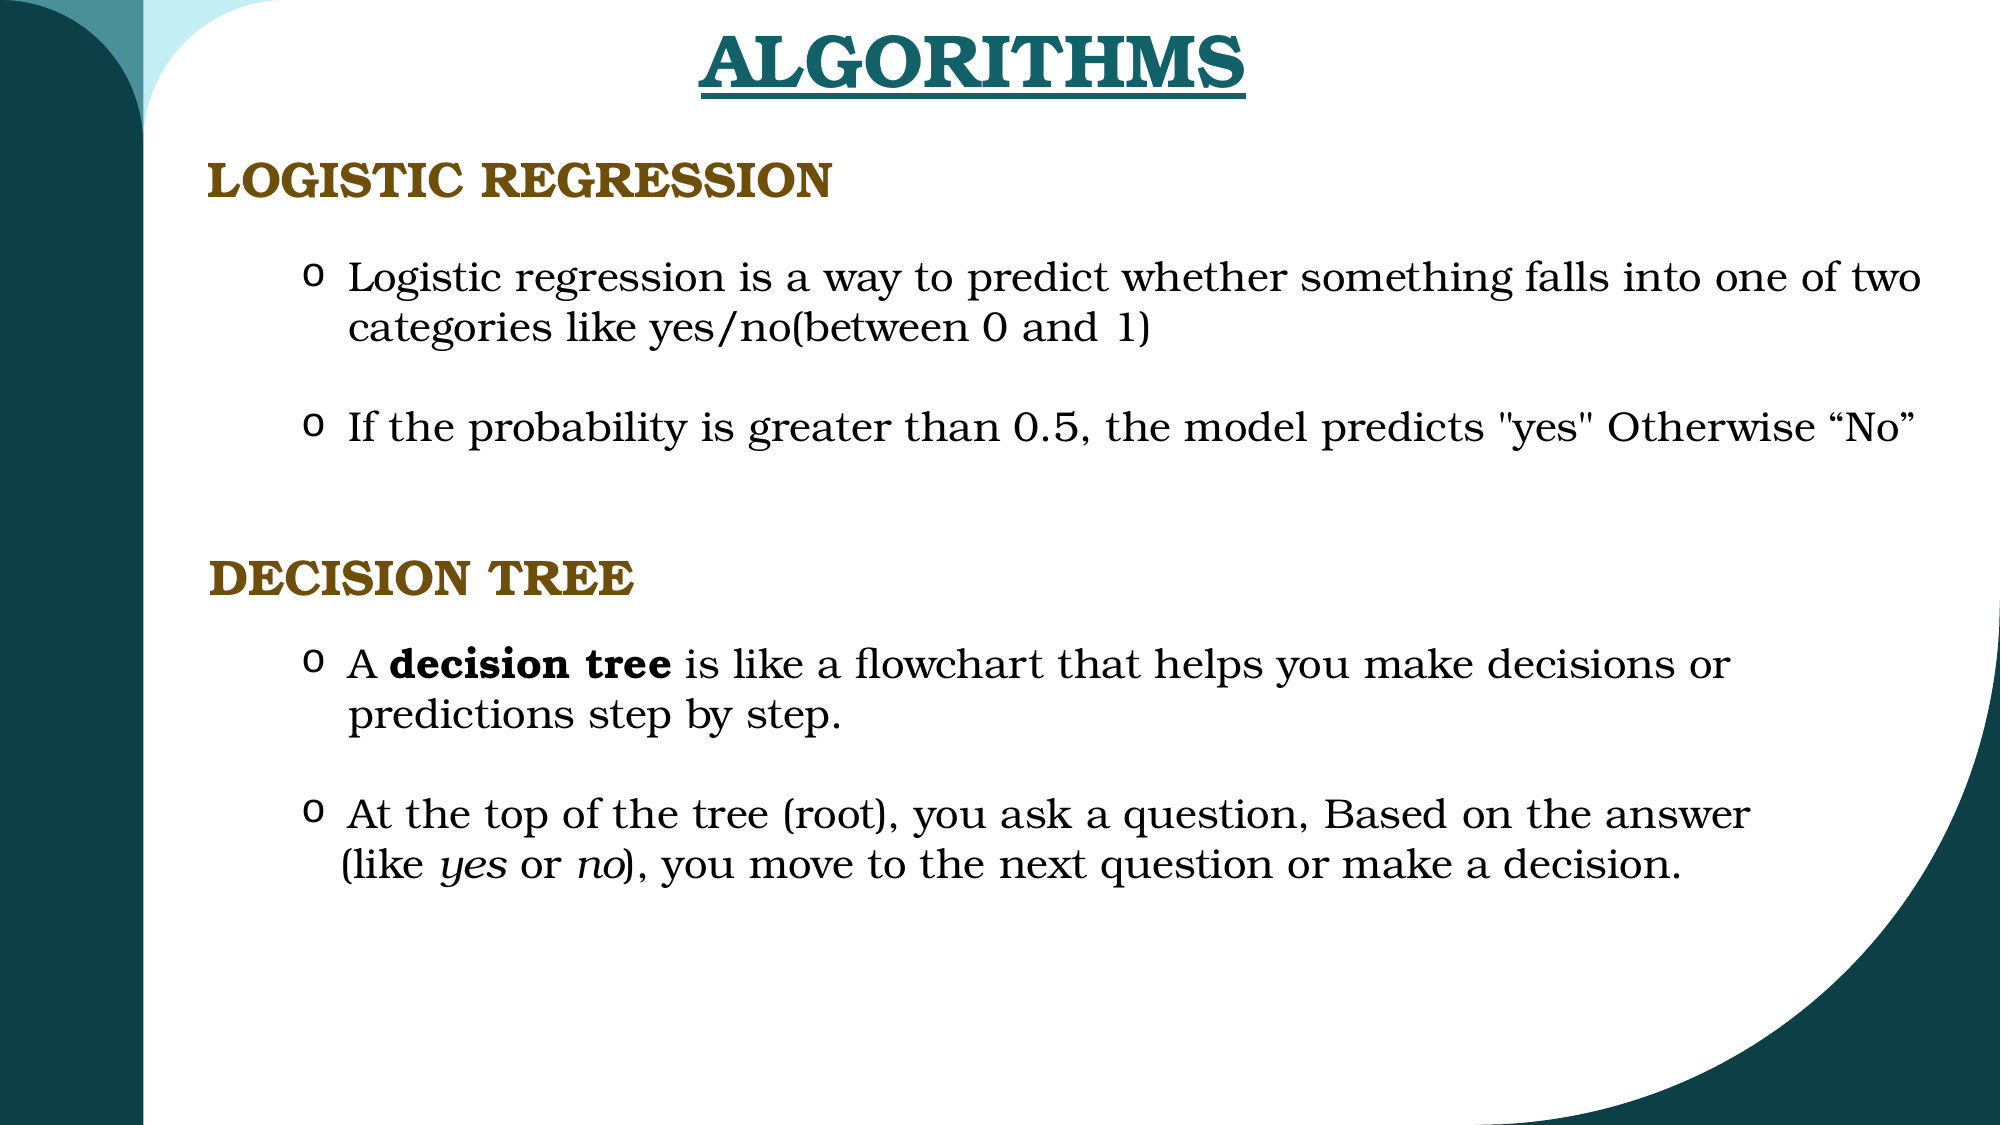

# ALGORITHMS
LOGISTIC REGRESSION

Logistic regression is a way to predict whether something falls into one of two categories like yes/no(between 0 and 1)

If the probability is greater than 0.5, the model predicts "yes" Otherwise “No”

DECISION TREE
A decision tree is like a flowchart that helps you make decisions or predictions step by step.

At the top of the tree (root), you ask a question, Based on the answer
   (like yes or no), you move to the next question or make a decision.